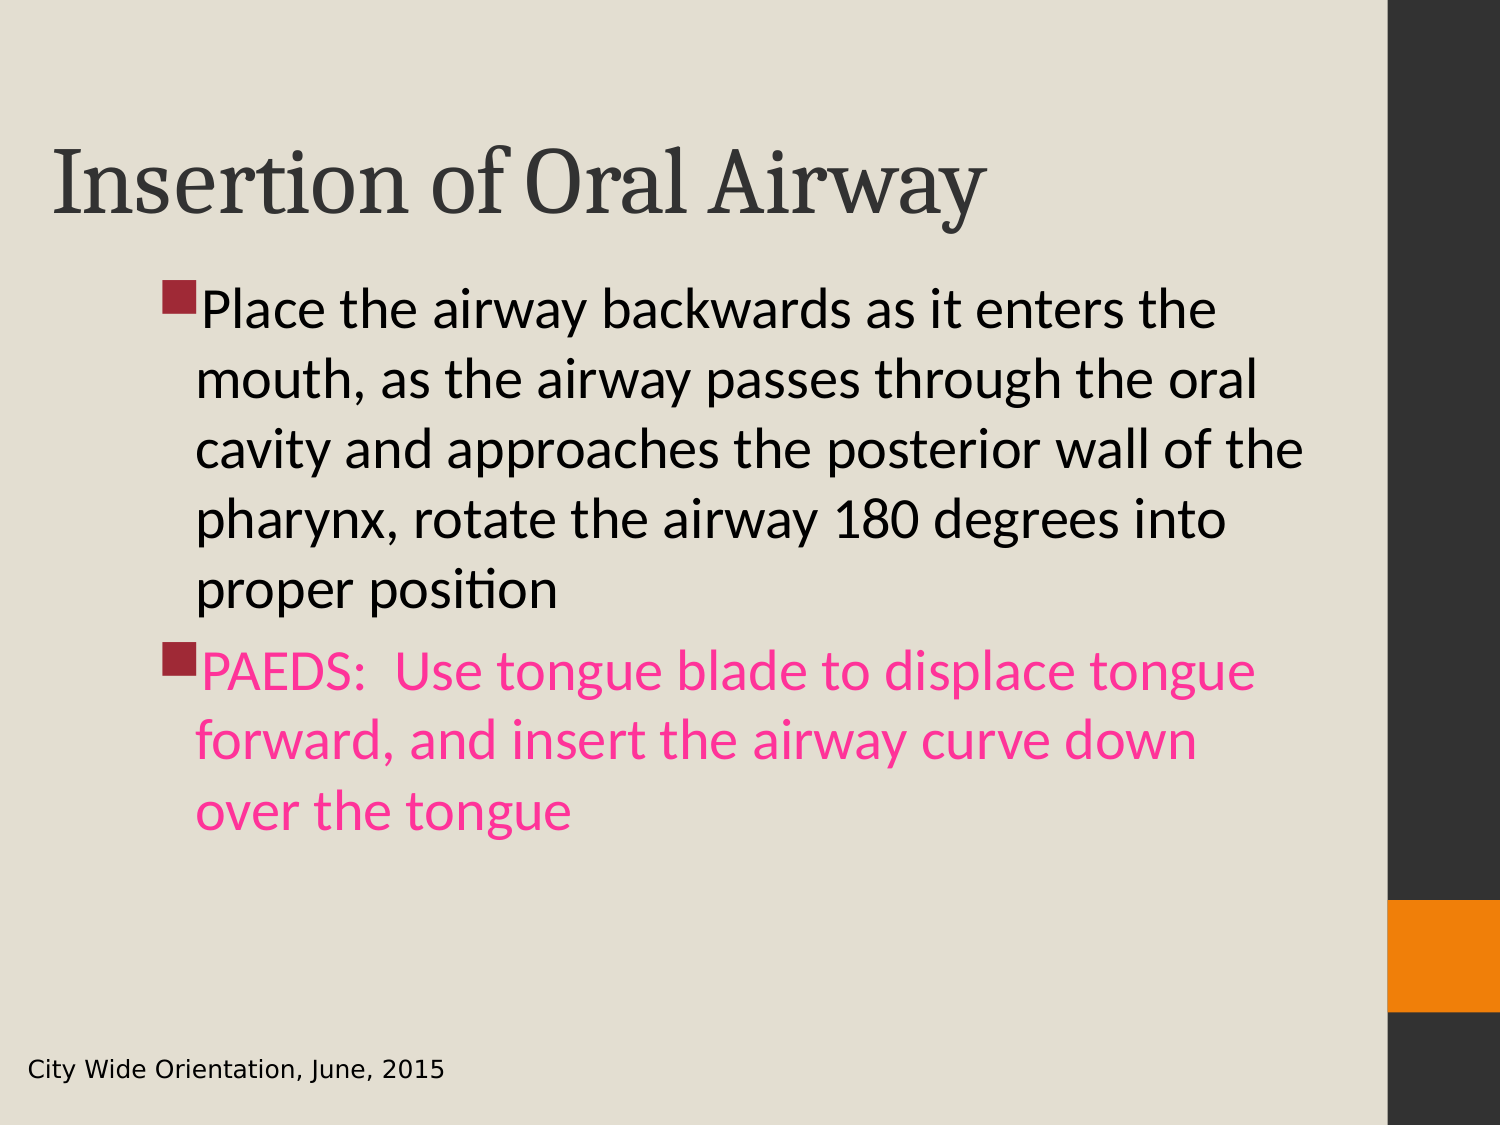

# Insertion of Oral Airway
Place the airway backwards as it enters the mouth, as the airway passes through the oral cavity and approaches the posterior wall of the pharynx, rotate the airway 180 degrees into proper position
PAEDS:  Use tongue blade to displace tongue forward, and insert the airway curve down over the tongue
City Wide Orientation, June, 2015